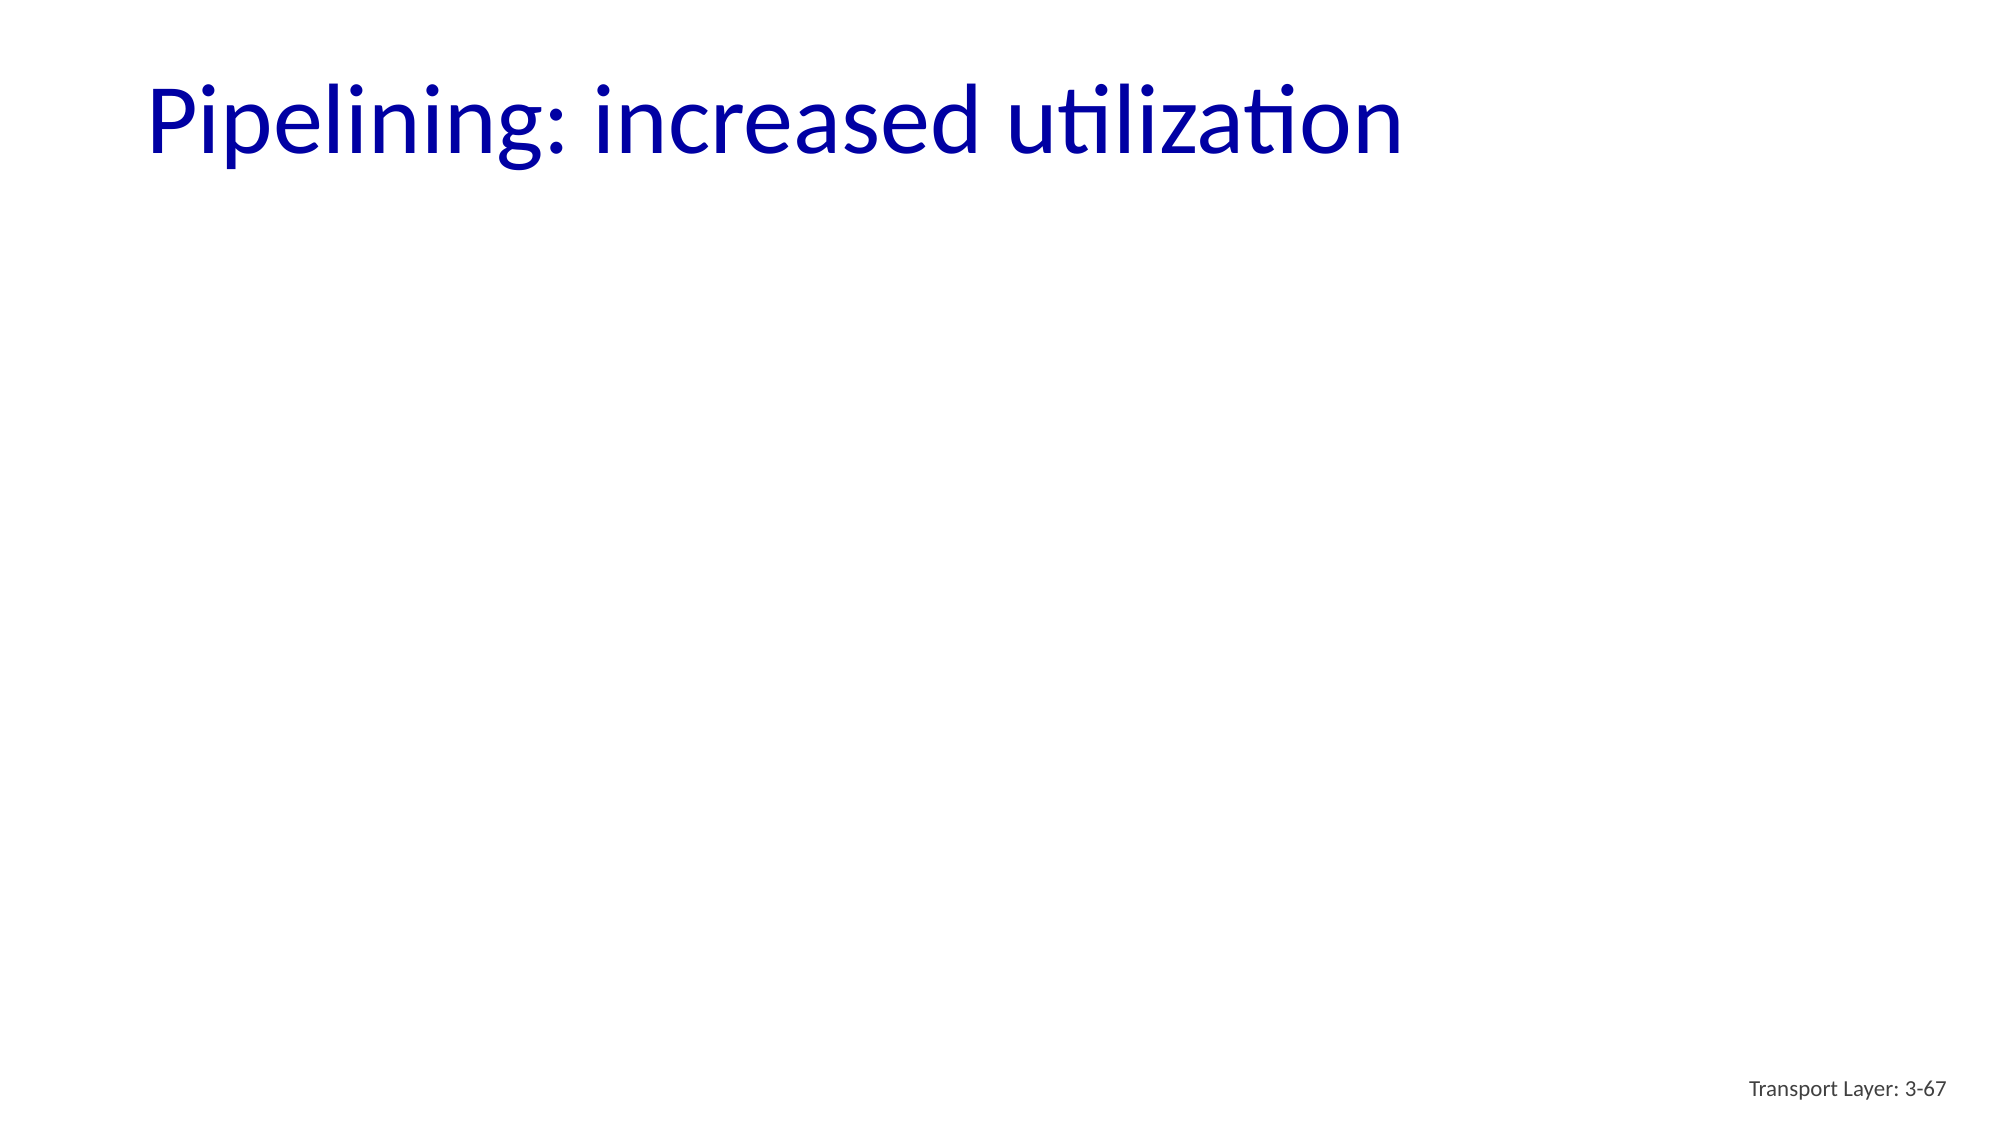

# Pipelining: increased utilization
Transport Layer: 3-67